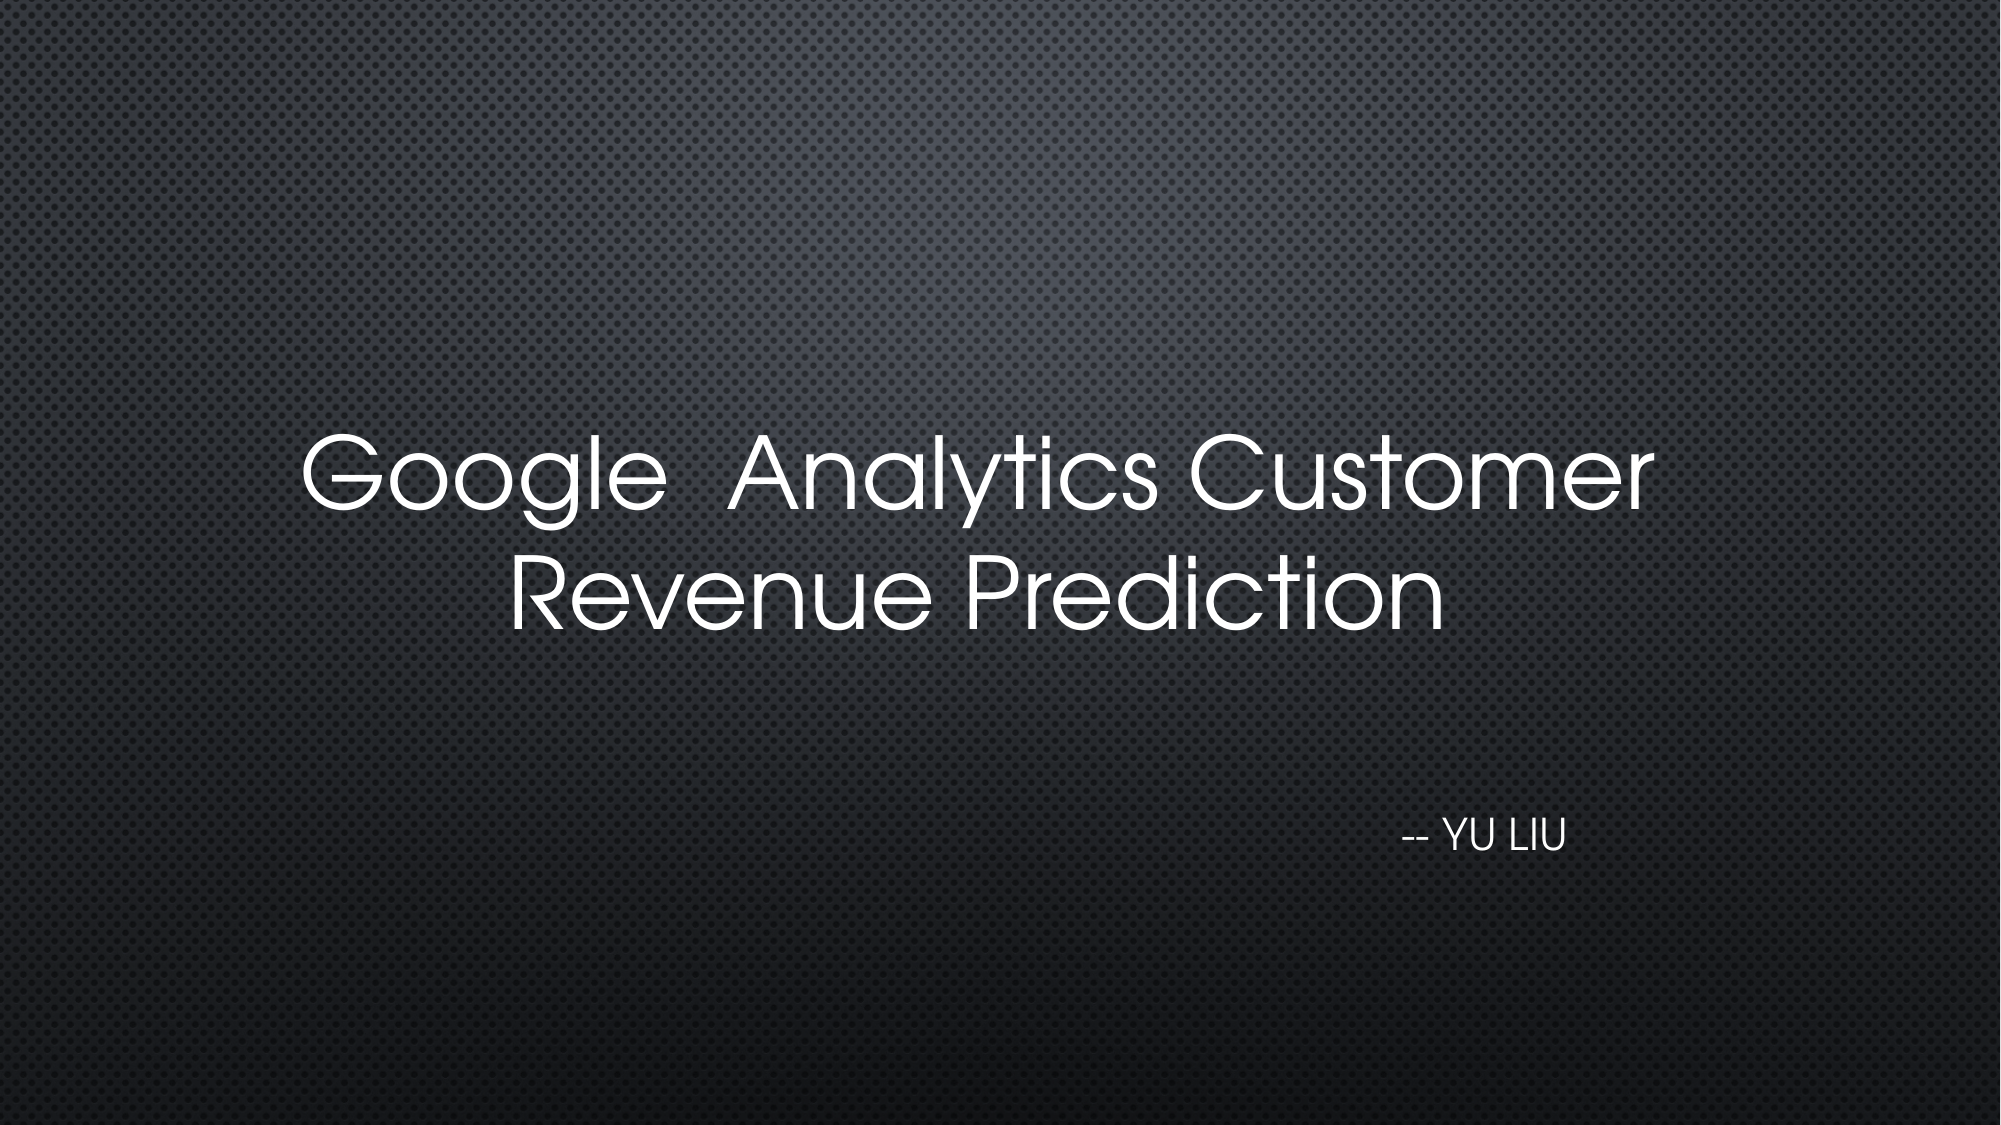

# Google  Analytics Customer Revenue Prediction
-- Yu Liu